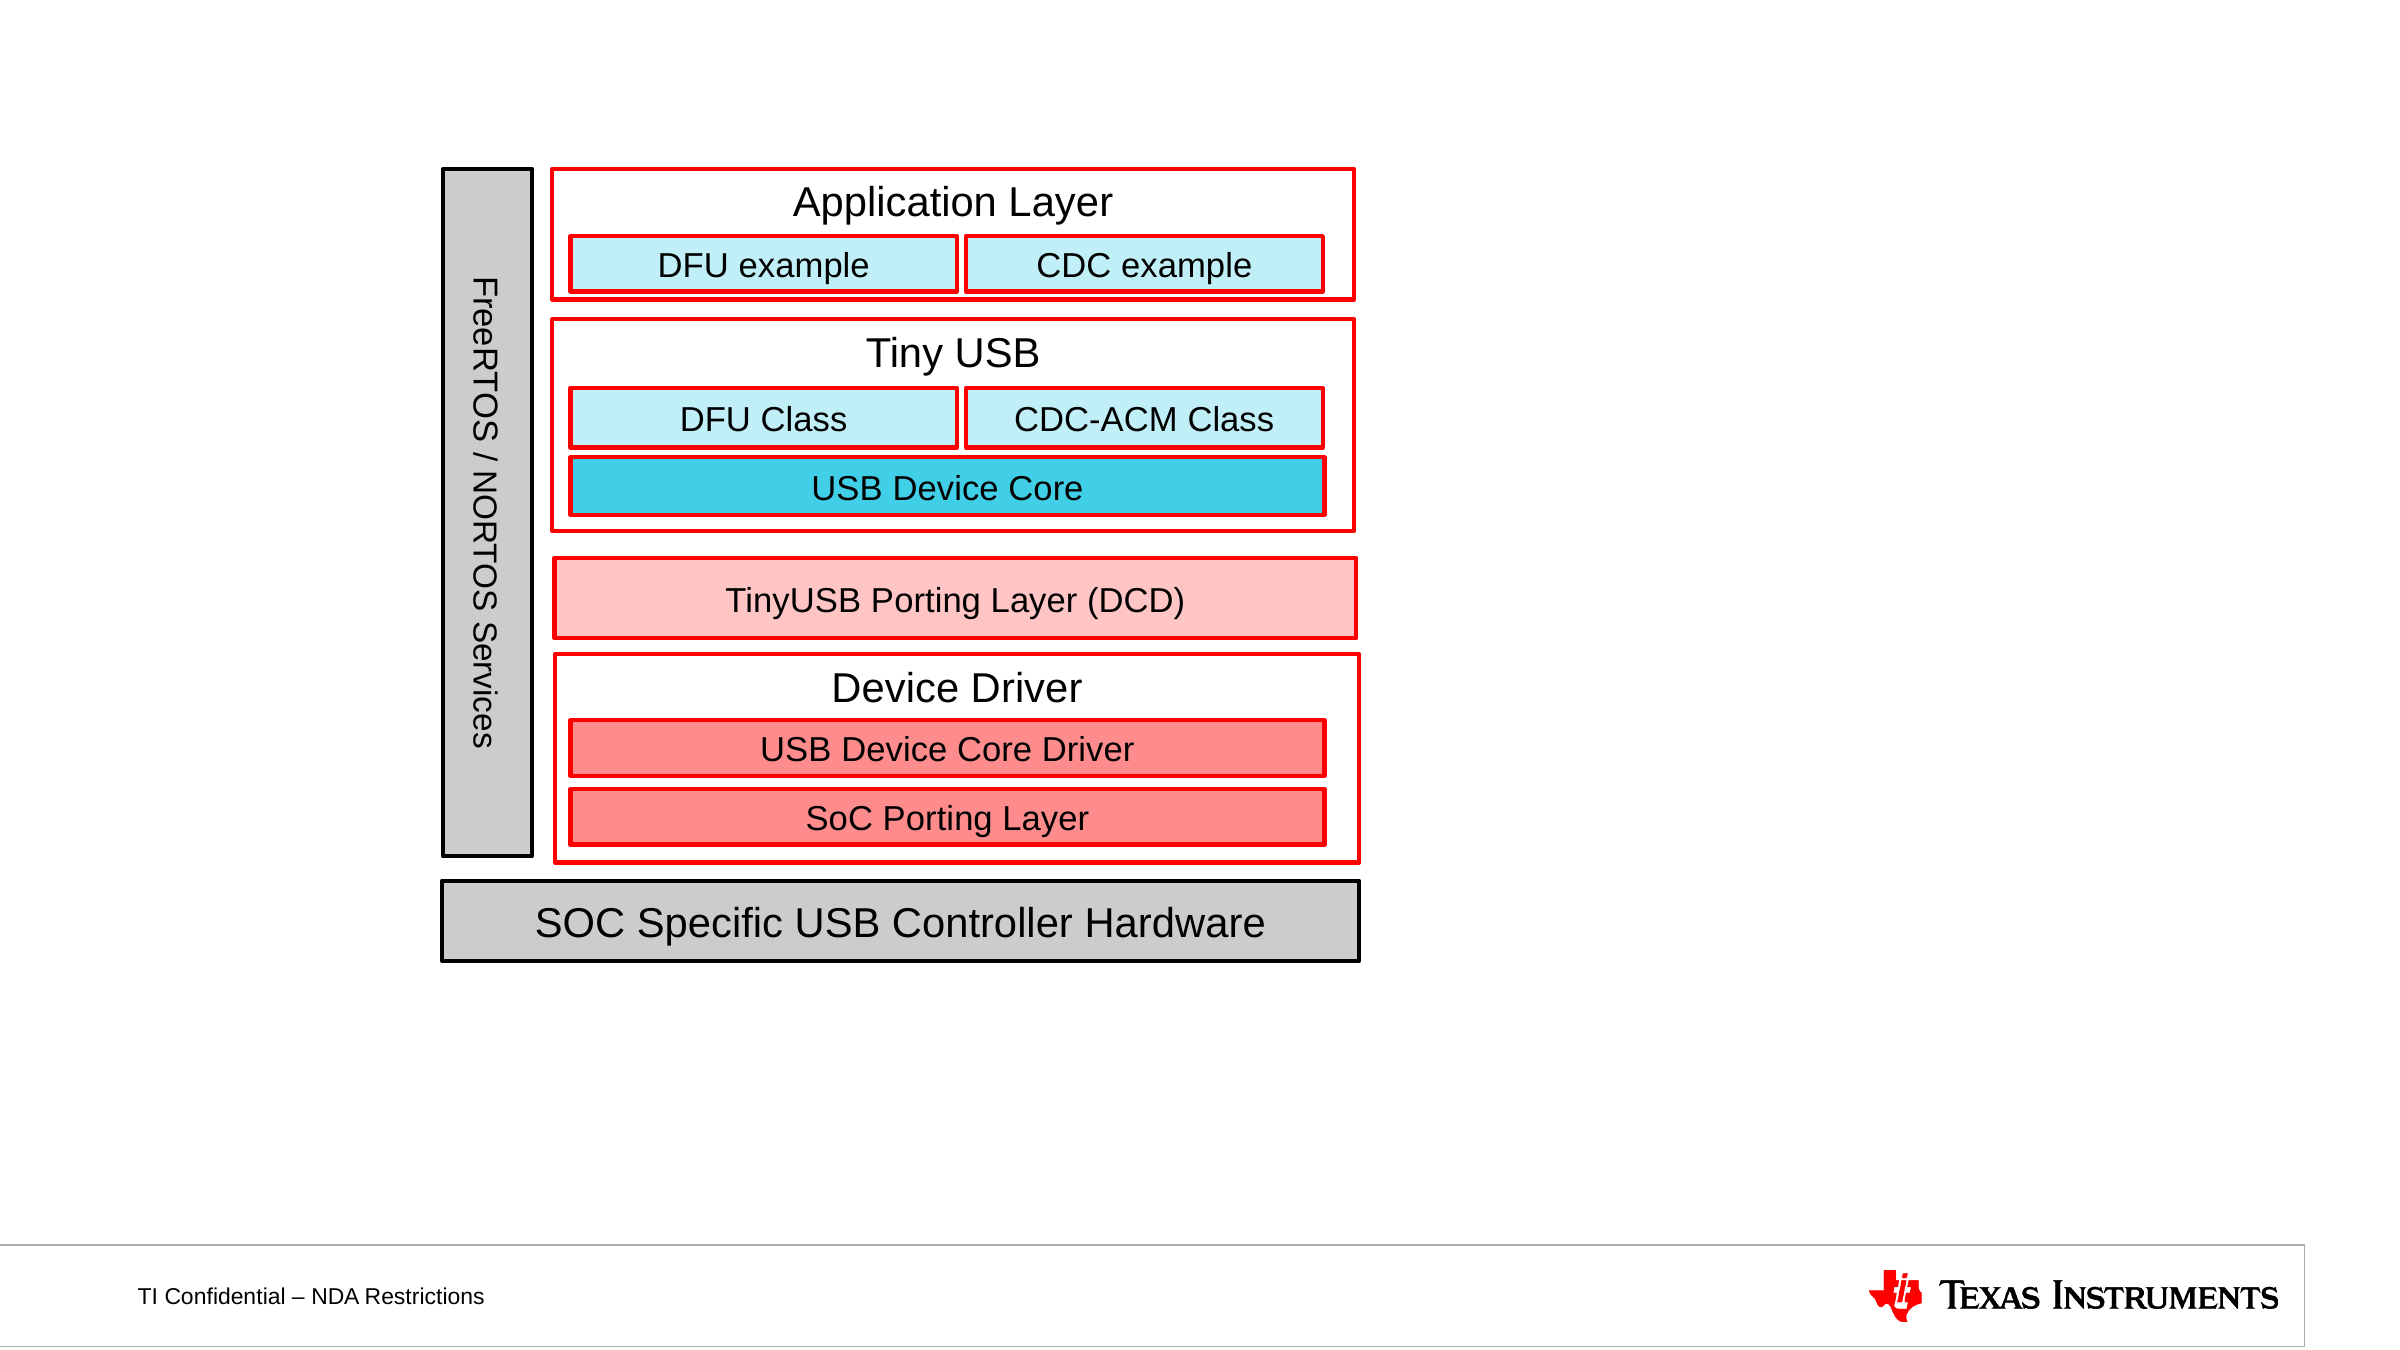

Application Layer
DFU example
CDC example
Tiny USB
DFU Class
CDC-ACM Class
USB Device Core
FreeRTOS / NORTOS Services
TinyUSB Porting Layer (DCD)
Device Driver
USB Device Core Driver
SoC Porting Layer
SOC Specific USB Controller Hardware